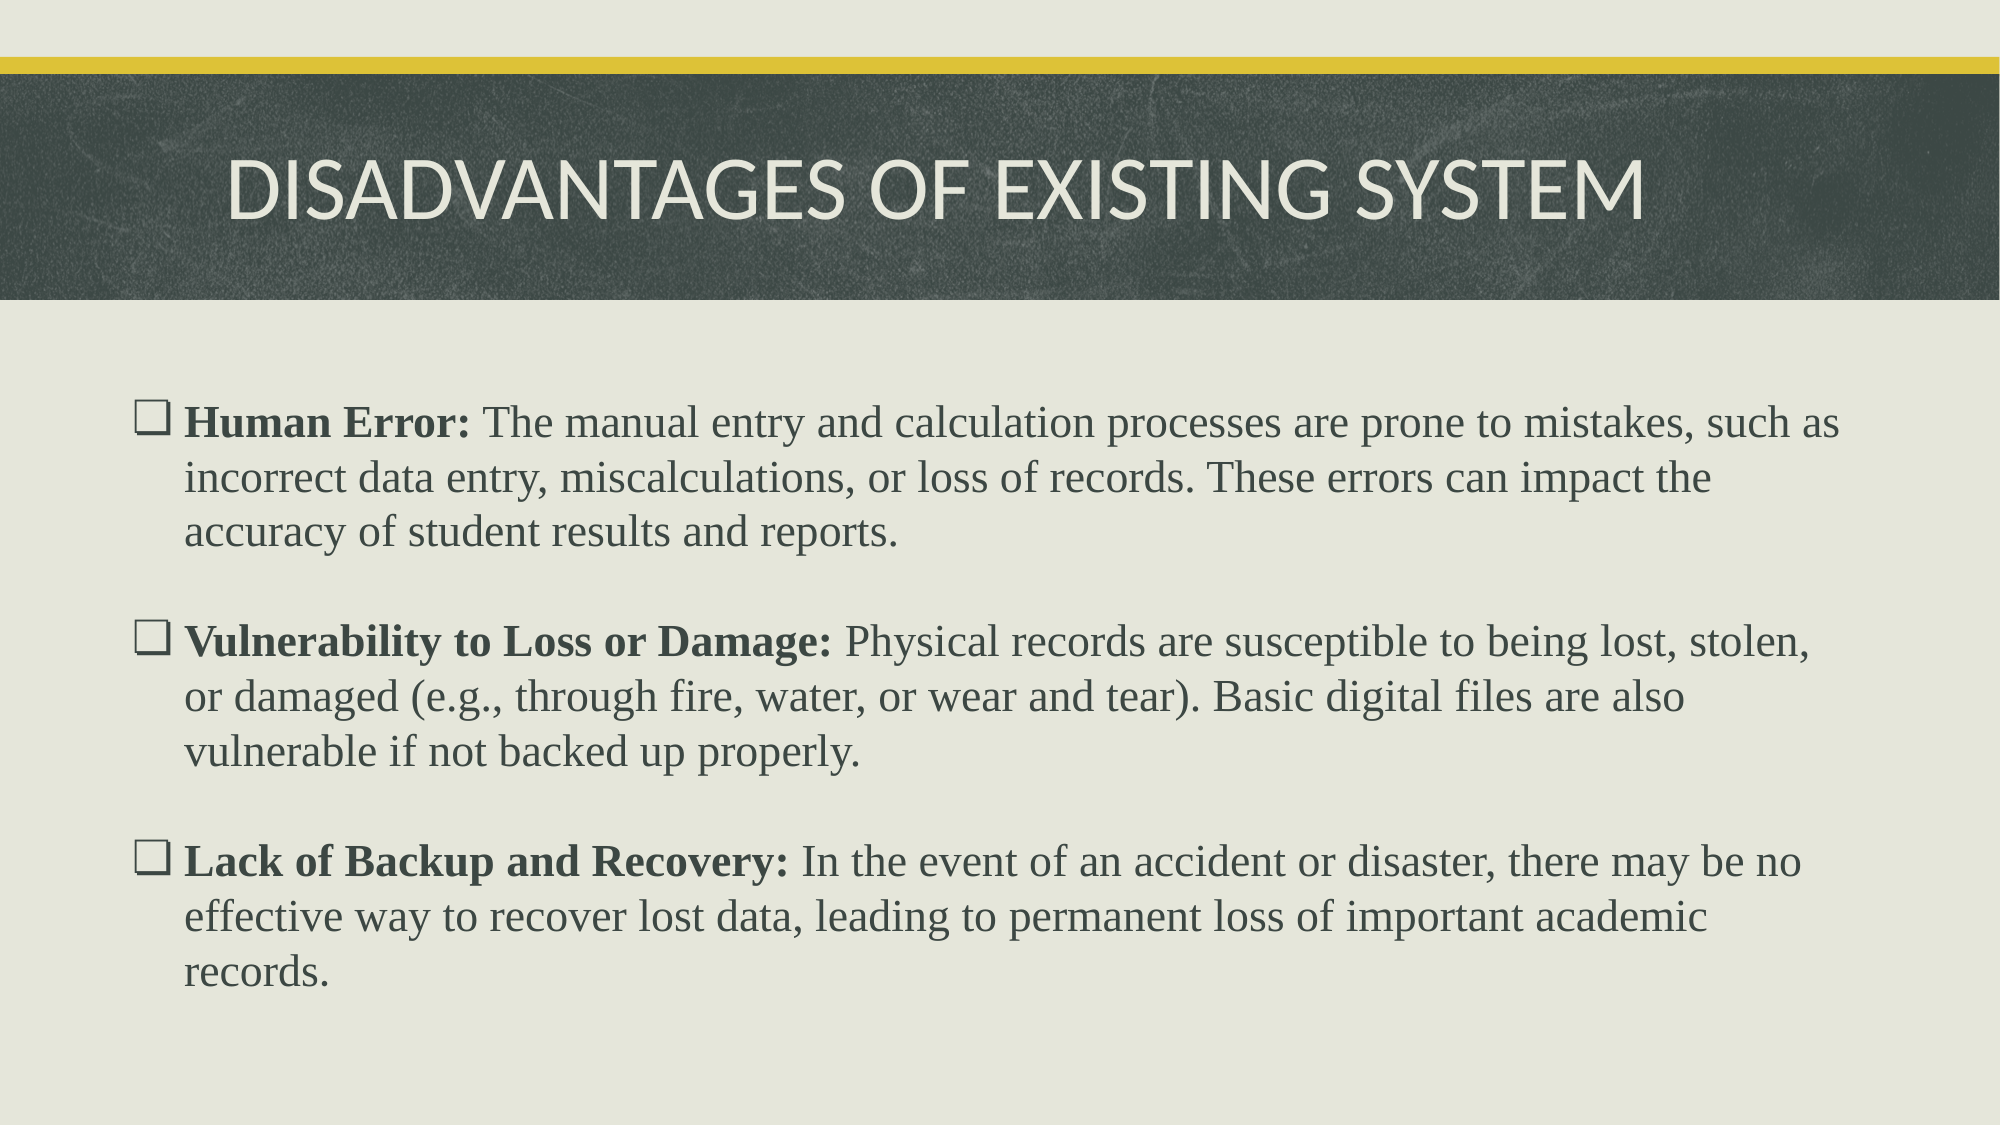

# DISADVANTAGES OF EXISTING SYSTEM
Human Error: The manual entry and calculation processes are prone to mistakes, such as incorrect data entry, miscalculations, or loss of records. These errors can impact the accuracy of student results and reports.

Vulnerability to Loss or Damage: Physical records are susceptible to being lost, stolen, or damaged (e.g., through fire, water, or wear and tear). Basic digital files are also vulnerable if not backed up properly.

Lack of Backup and Recovery: In the event of an accident or disaster, there may be no effective way to recover lost data, leading to permanent loss of important academic records.